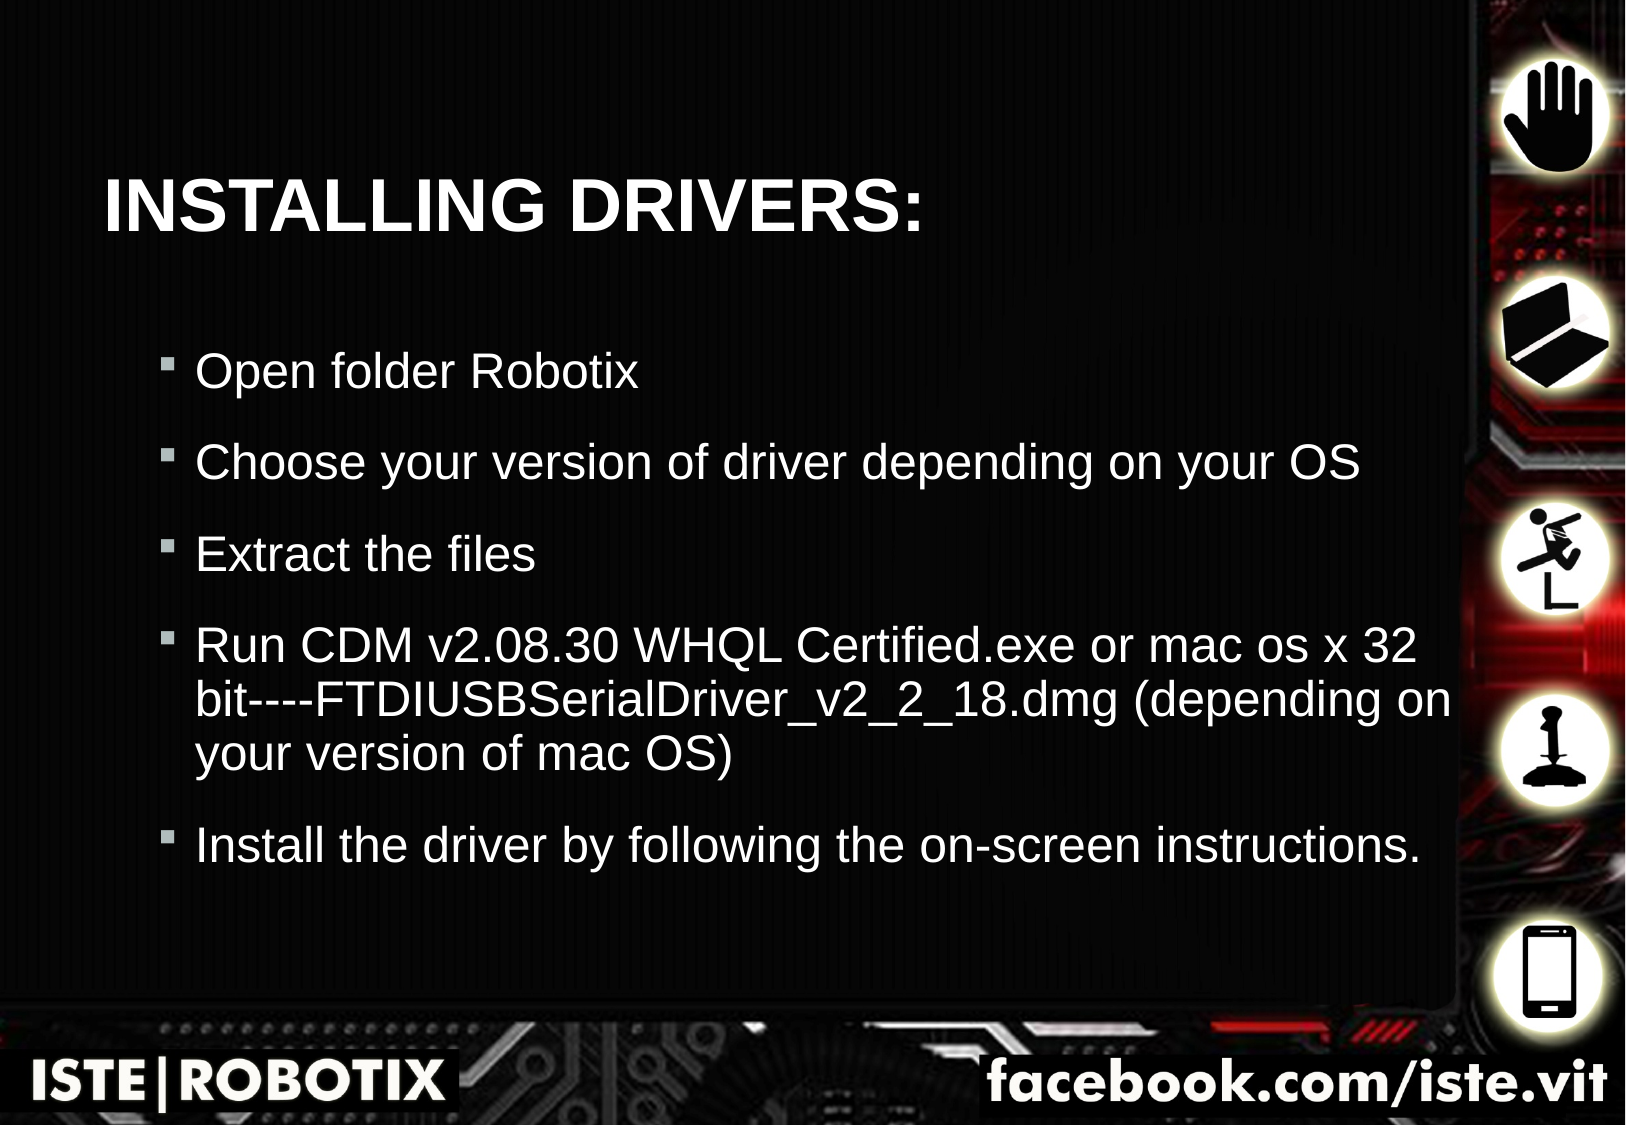

# Installing Drivers:
Open folder Robotix
Choose your version of driver depending on your OS
Extract the files
Run CDM v2.08.30 WHQL Certified.exe or mac os x 32 bit----FTDIUSBSerialDriver_v2_2_18.dmg (depending on your version of mac OS)
Install the driver by following the on-screen instructions.